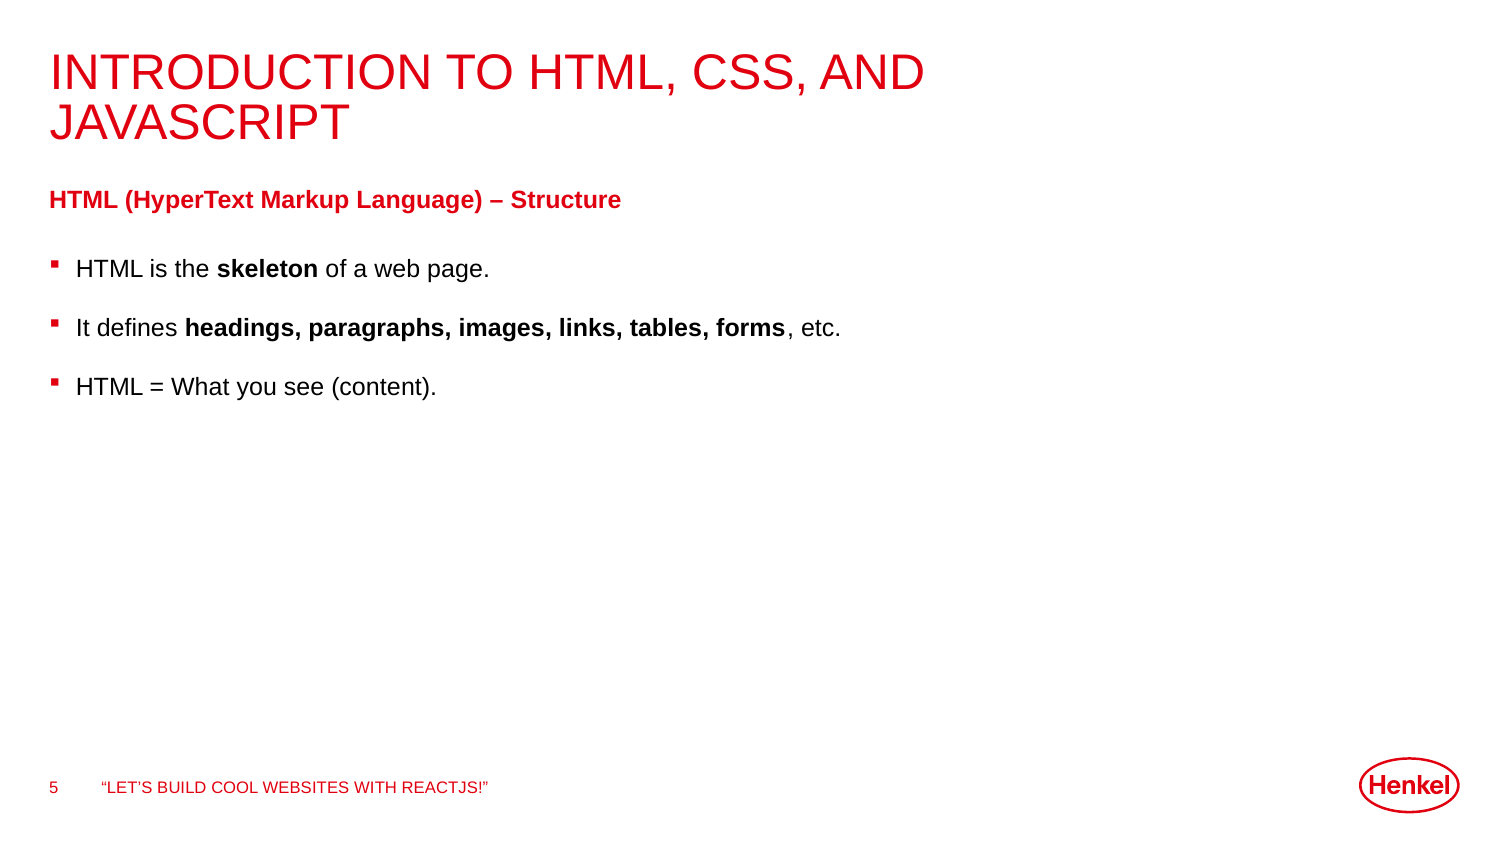

# Introduction to HTML, CSS, and JavaScript
HTML (HyperText Markup Language) – Structure
HTML is the skeleton of a web page.
It defines headings, paragraphs, images, links, tables, forms, etc.
HTML = What you see (content).

5
“Let’s Build Cool Websites with ReactJS!”